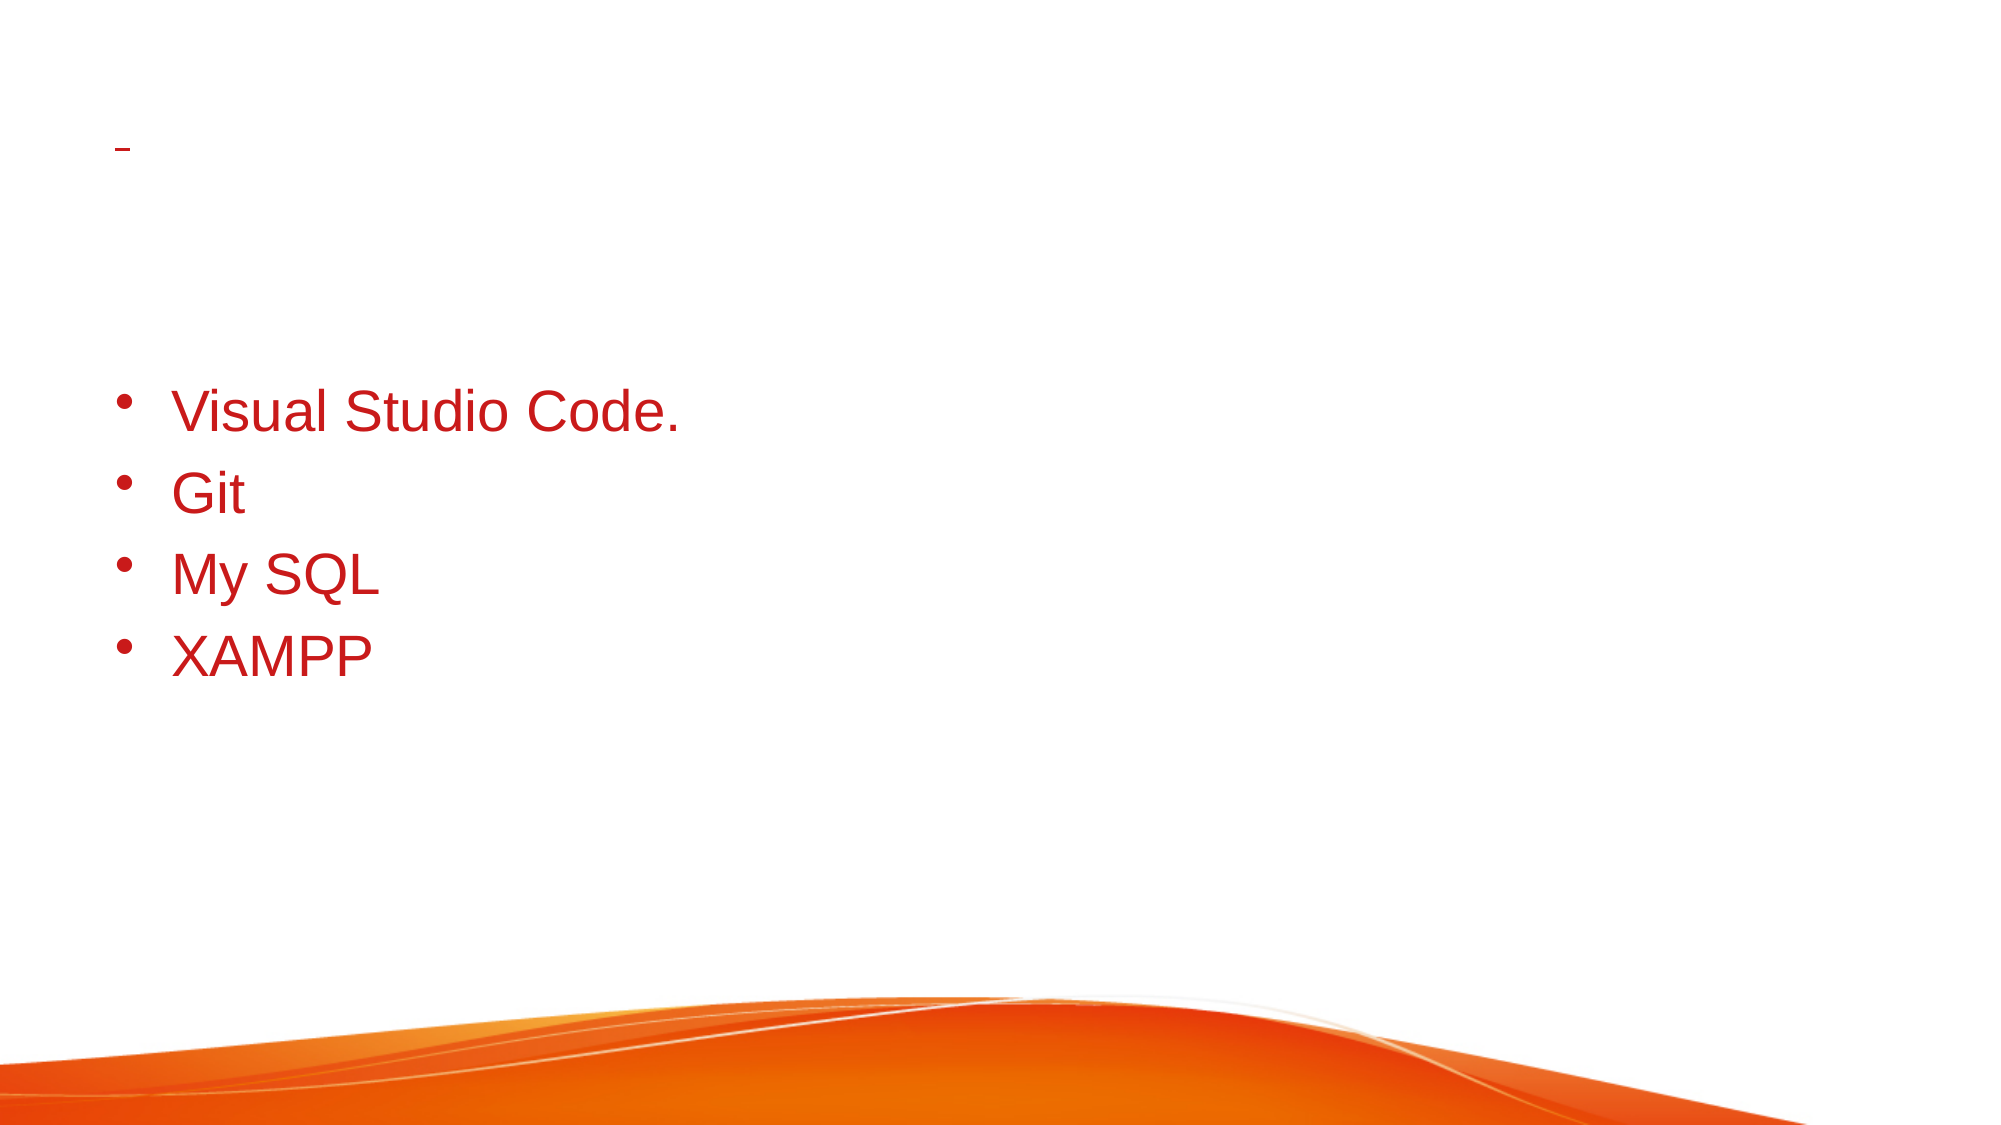

#

Visual Studio Code.
Git
My SQL
XAMPP